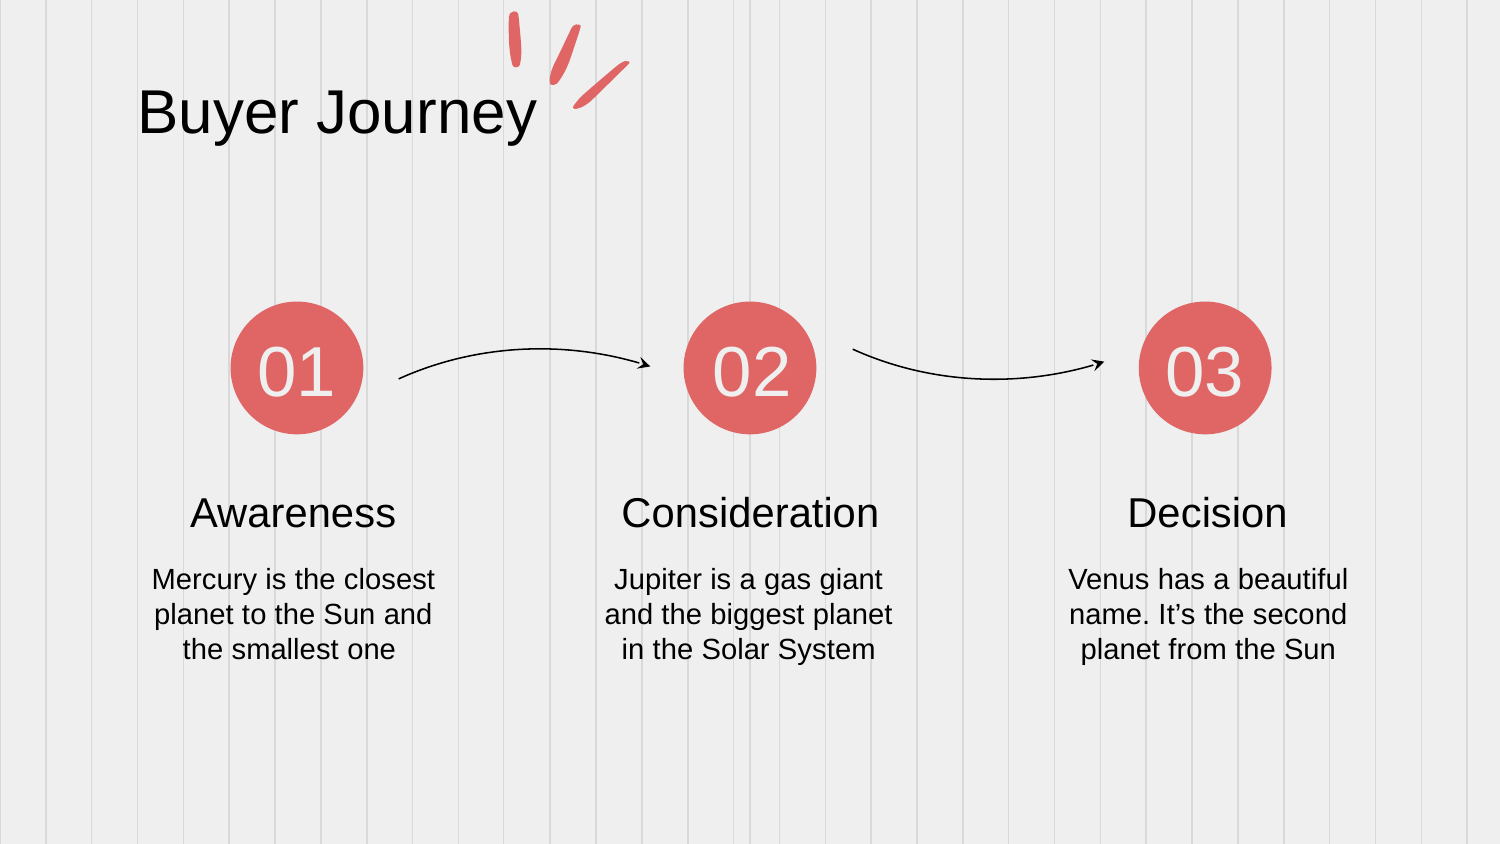

# Buyer Journey

01
02
03

Awareness
Consideration
Decision
Mercury is the closest planet to the Sun and the smallest one
Jupiter is a gas giant and the biggest planet in the Solar System
Venus has a beautiful name. It’s the second planet from the Sun